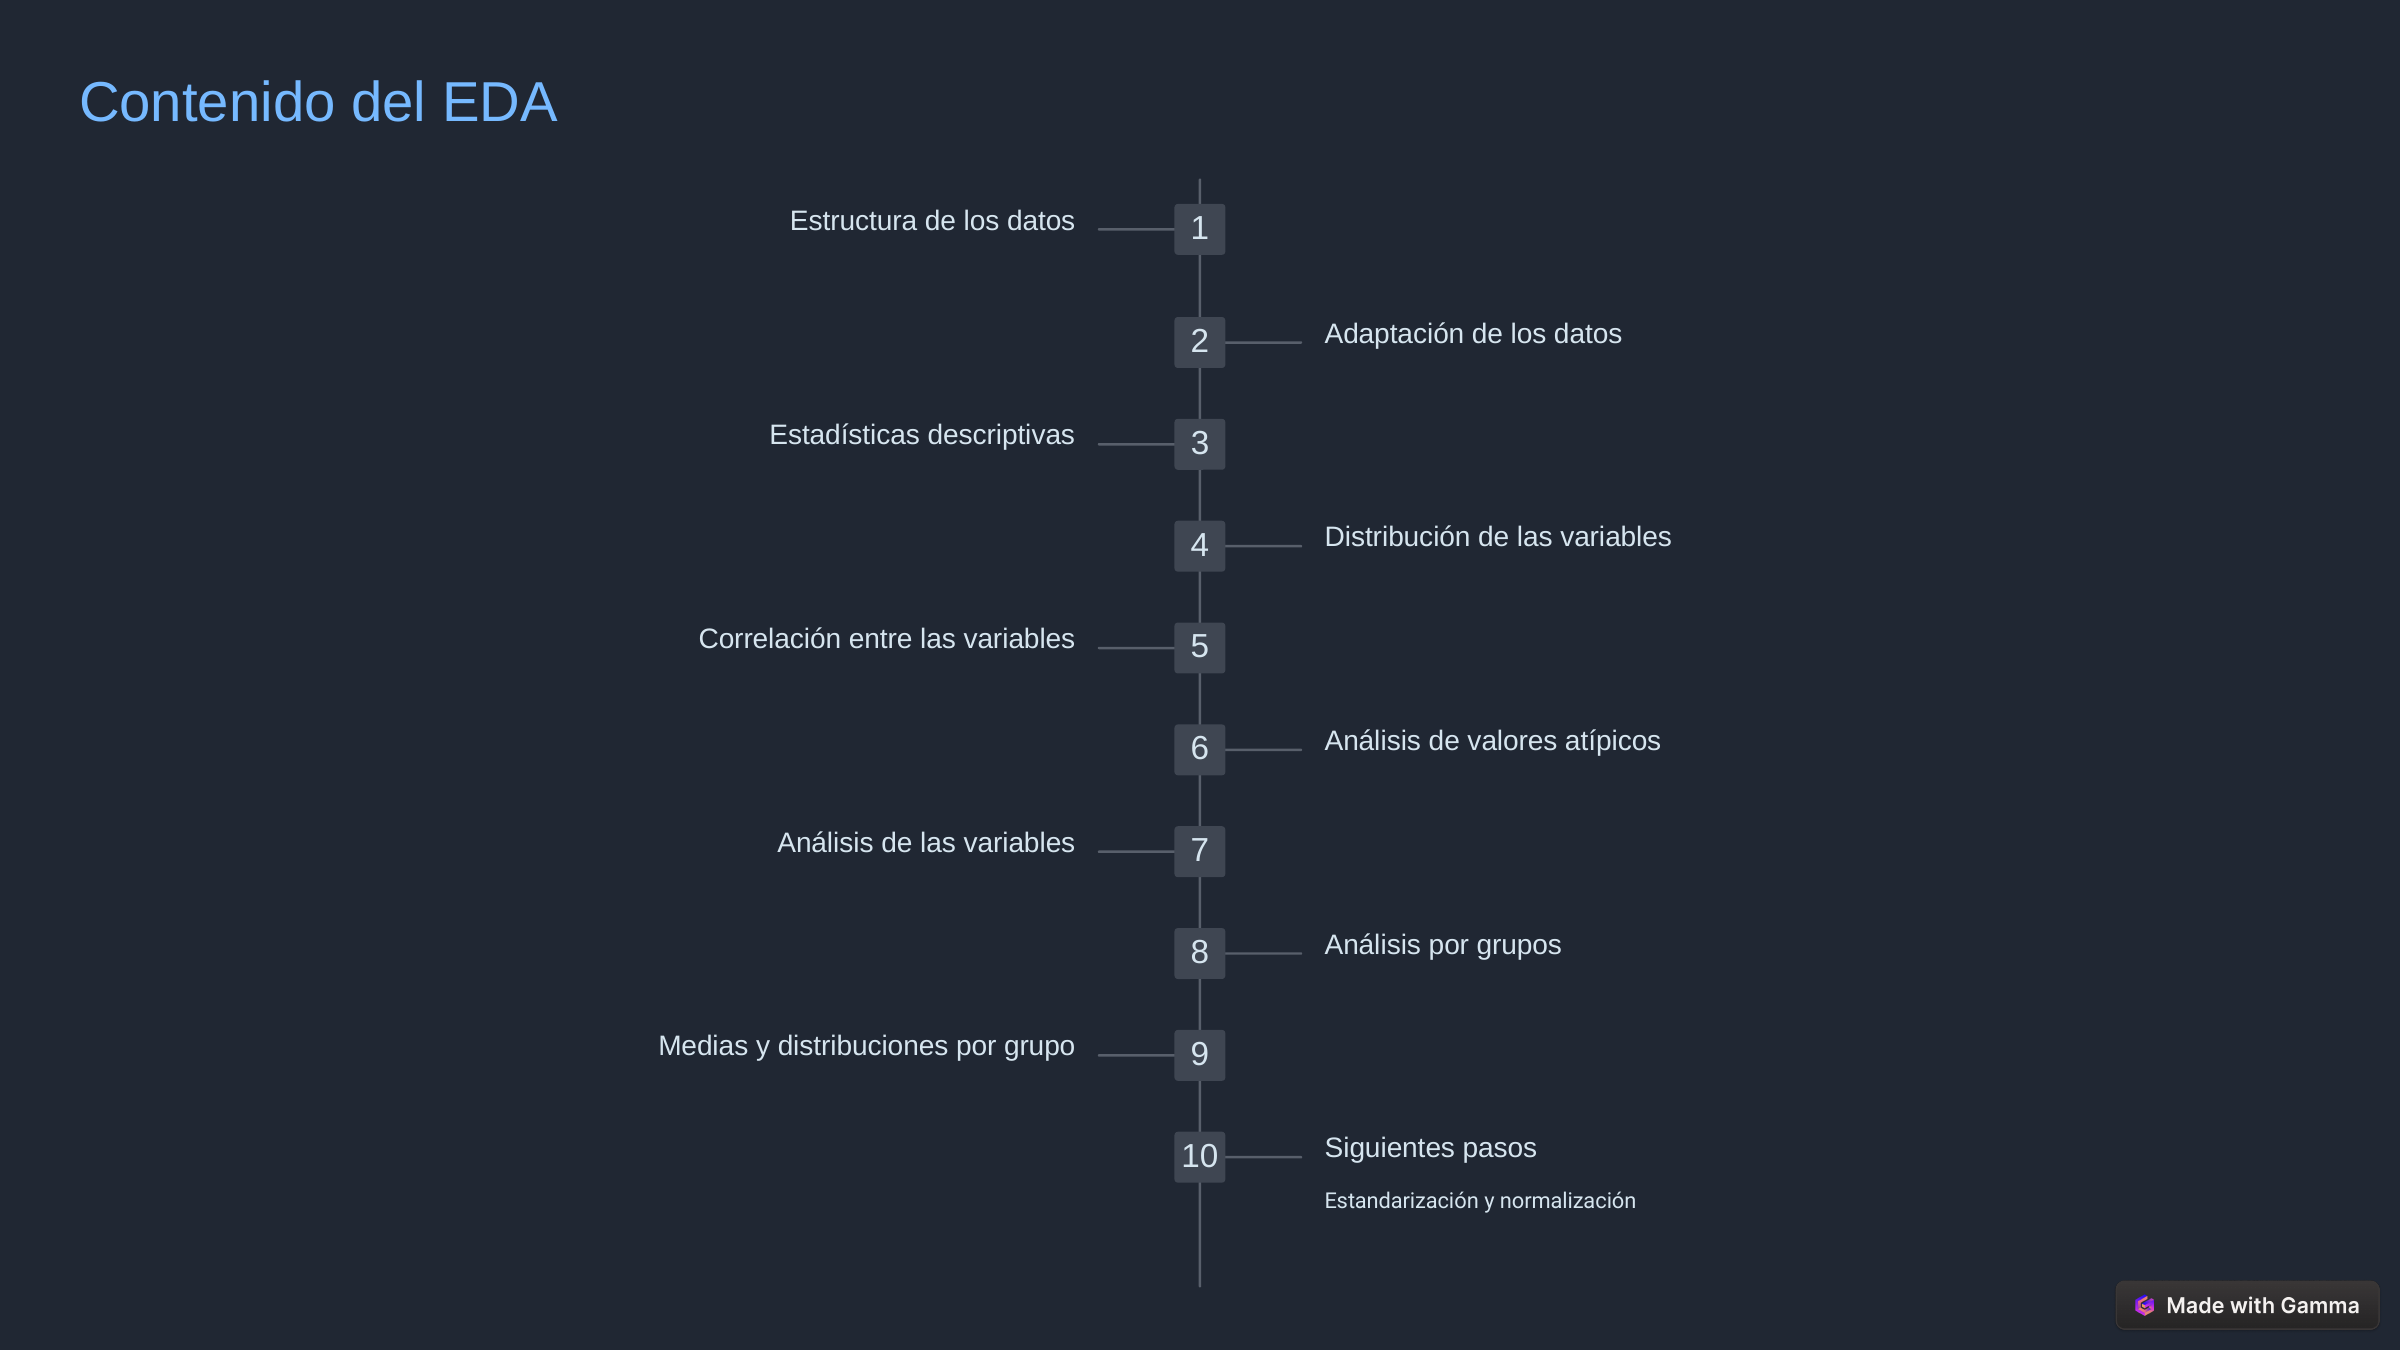

Contenido del EDA

Estructura de los datos

1

Adaptación de los datos

2

Estadísticas descriptivas

3

Distribución de las variables

4

Correlación entre las variables

5

Análisis de valores atípicos

6

Análisis de las variables

7

Análisis por grupos

8

Medias y distribuciones por grupo

9

Siguientes pasos

10

Estandarización y normalización